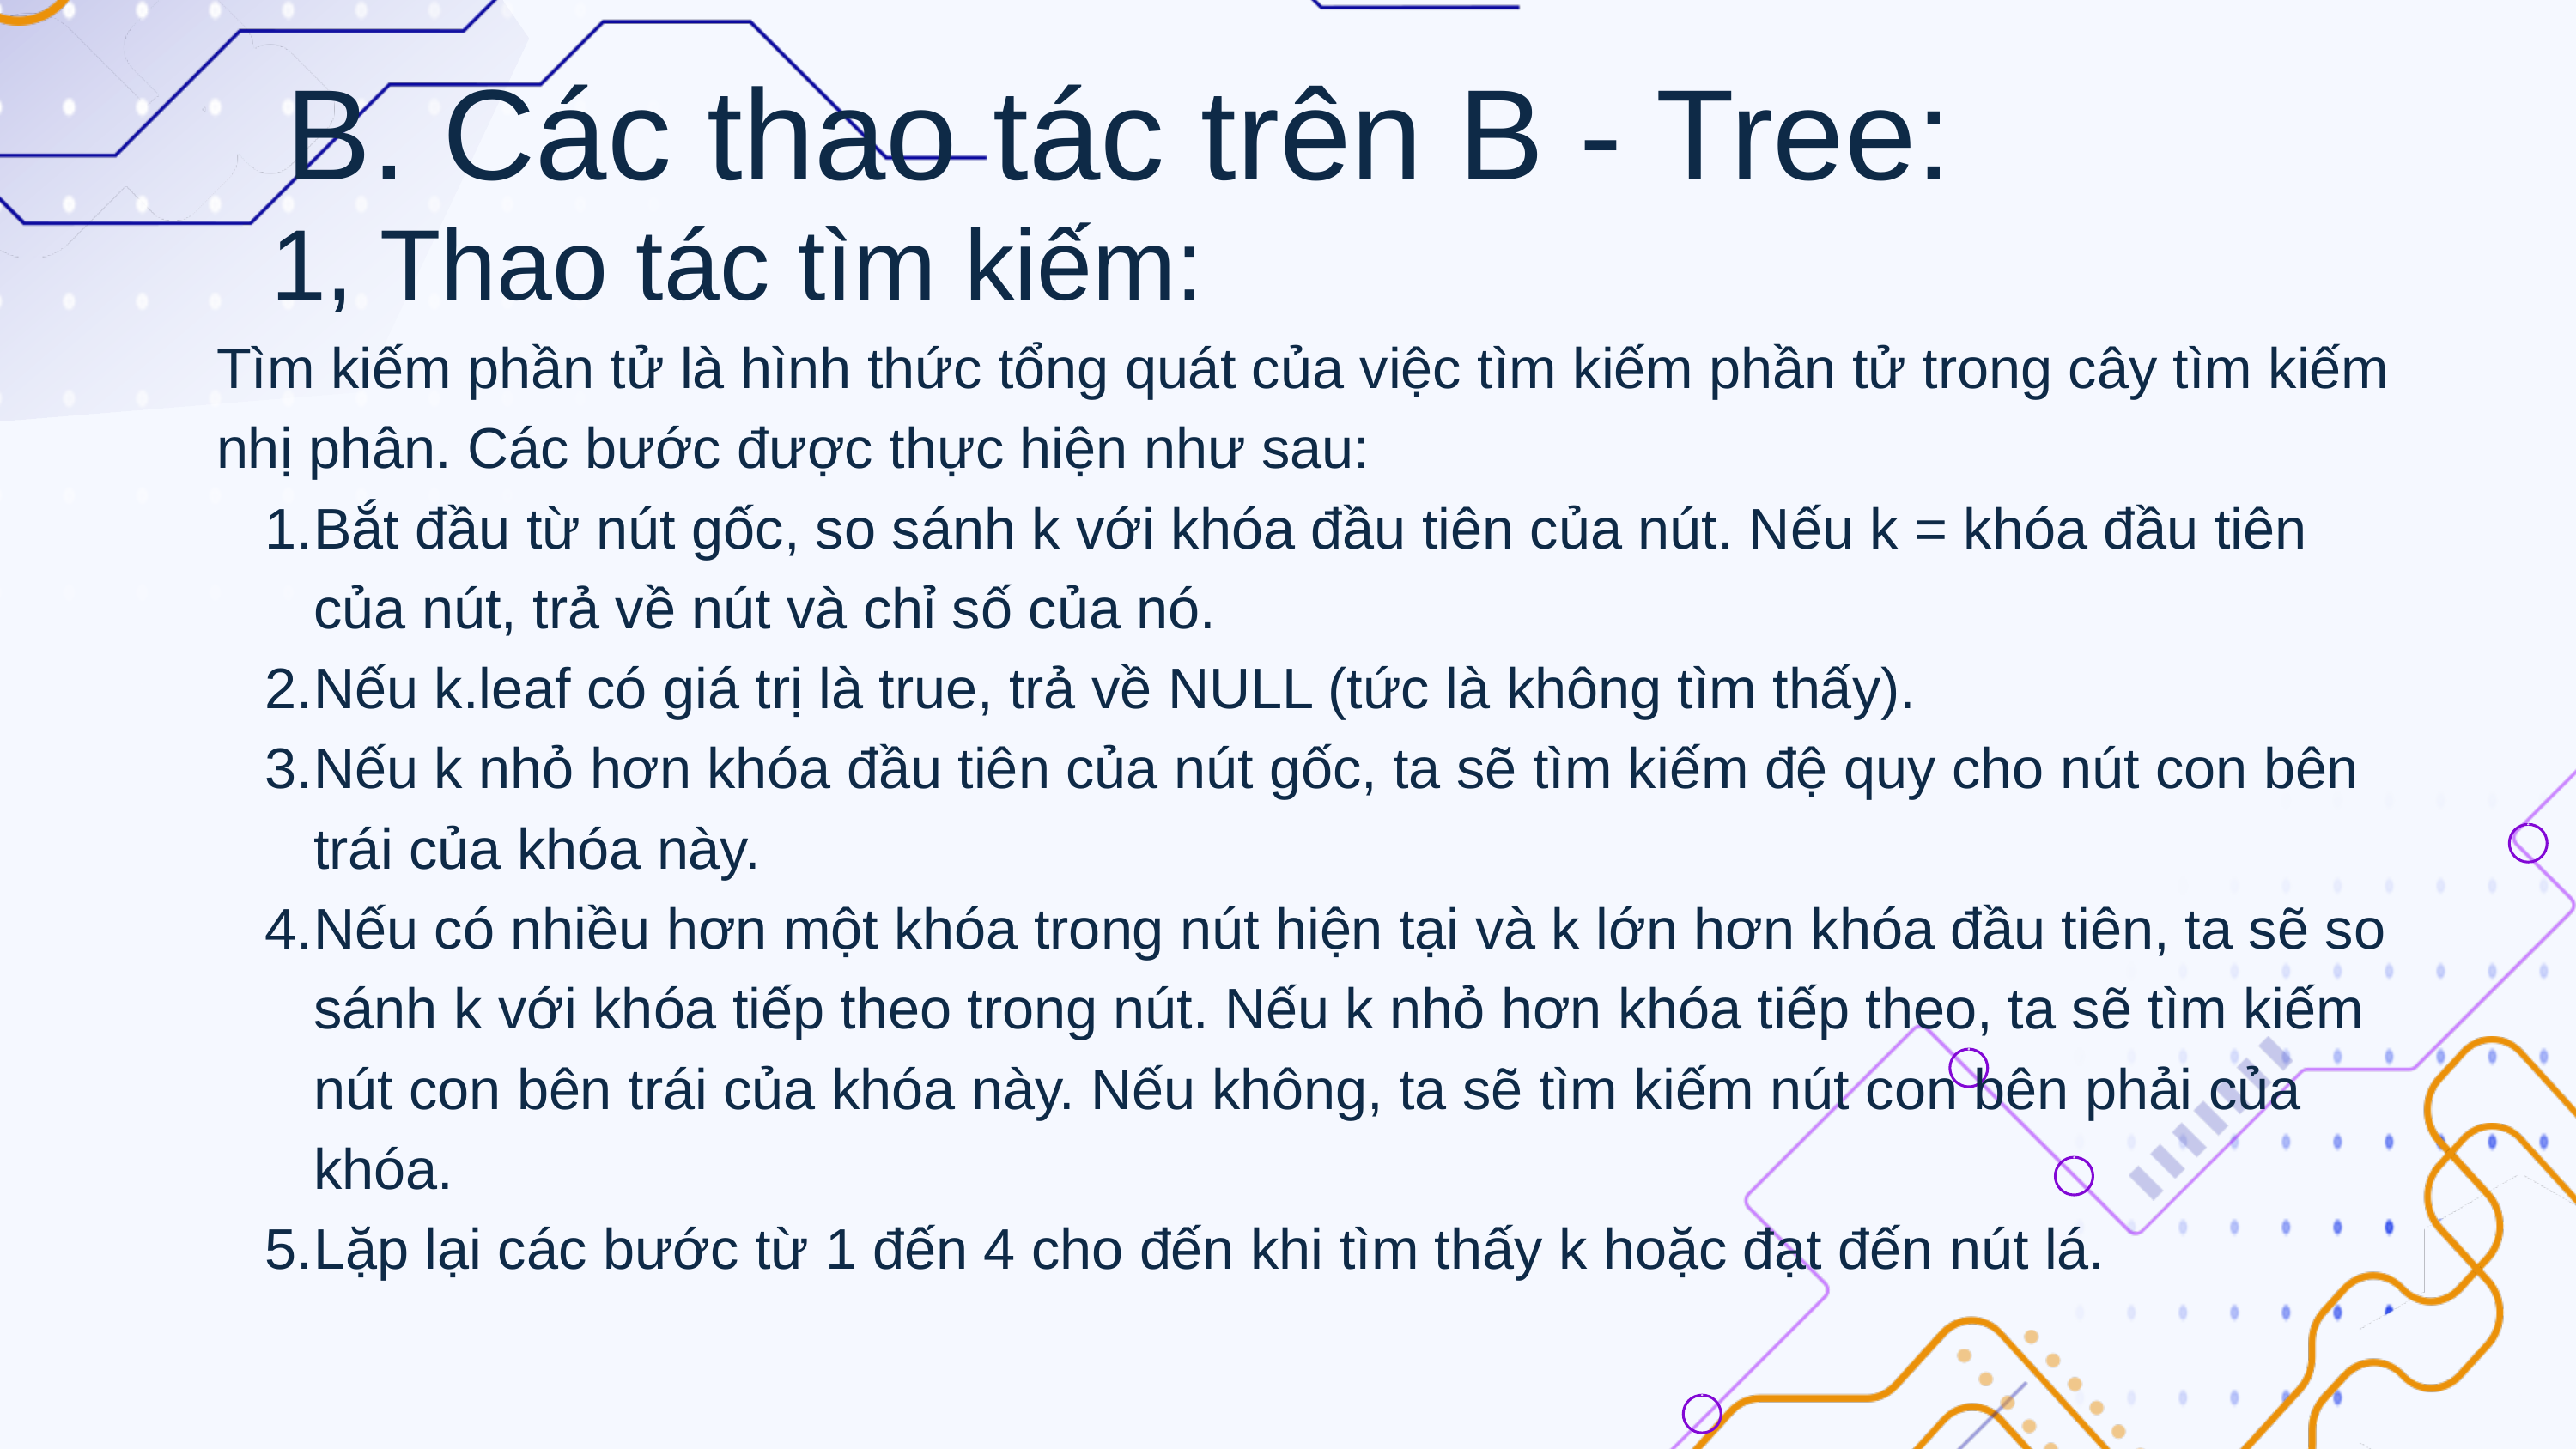

B. Các thao tác trên B - Tree:
1, Thao tác tìm kiếm:
Tìm kiếm phần tử là hình thức tổng quát của việc tìm kiếm phần tử trong cây tìm kiếm nhị phân. Các bước được thực hiện như sau:
Bắt đầu từ nút gốc, so sánh k với khóa đầu tiên của nút. Nếu k = khóa đầu tiên của nút, trả về nút và chỉ số của nó.
Nếu k.leaf có giá trị là true, trả về NULL (tức là không tìm thấy).
Nếu k nhỏ hơn khóa đầu tiên của nút gốc, ta sẽ tìm kiếm đệ quy cho nút con bên trái của khóa này.
Nếu có nhiều hơn một khóa trong nút hiện tại và k lớn hơn khóa đầu tiên, ta sẽ so sánh k với khóa tiếp theo trong nút. Nếu k nhỏ hơn khóa tiếp theo, ta sẽ tìm kiếm nút con bên trái của khóa này. Nếu không, ta sẽ tìm kiếm nút con bên phải của khóa.
Lặp lại các bước từ 1 đến 4 cho đến khi tìm thấy k hoặc đạt đến nút lá.